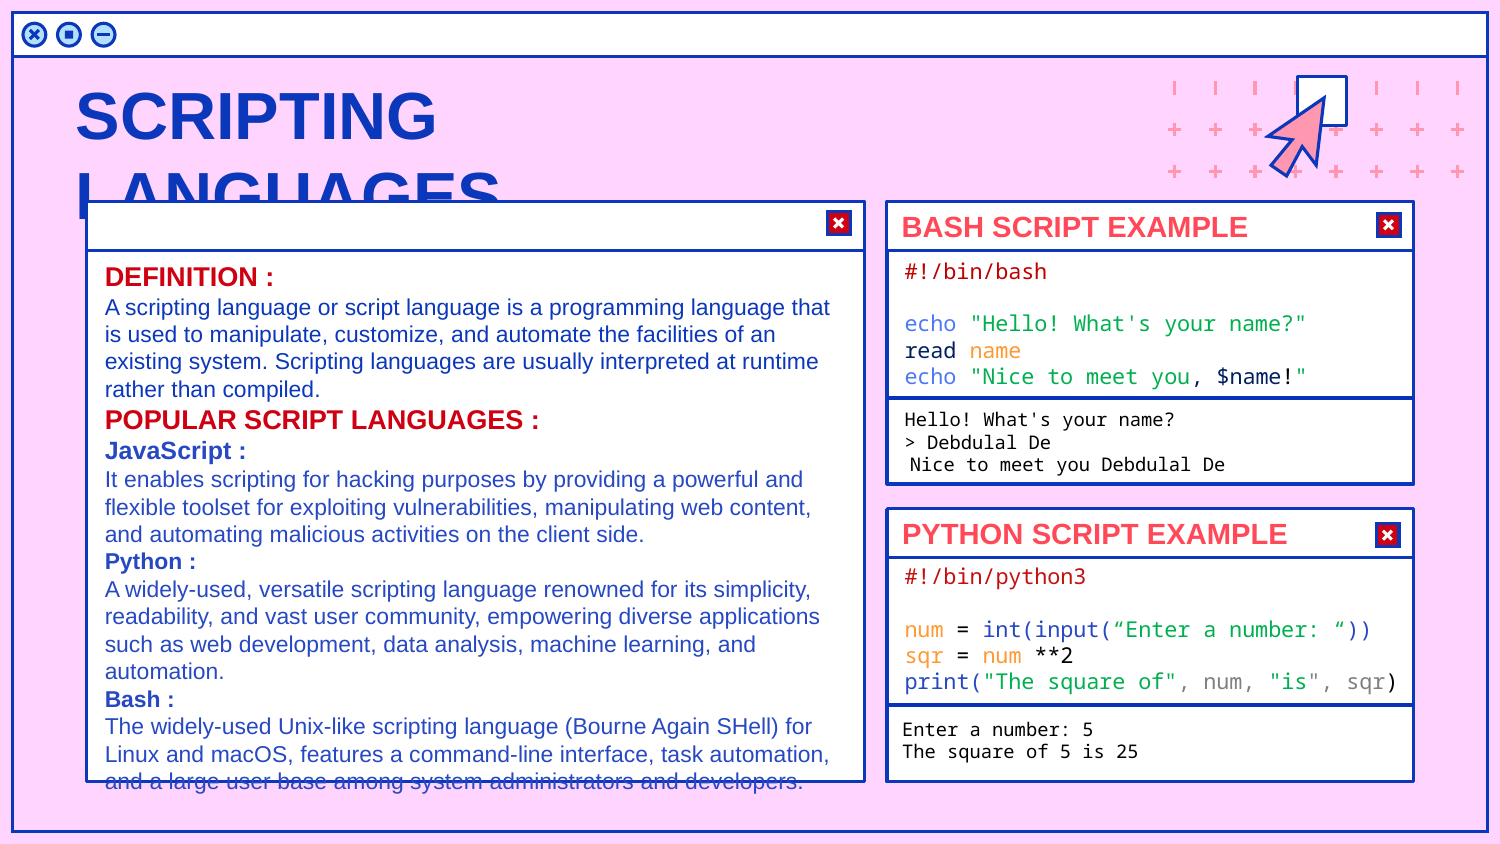

# SCRIPTING LANGUAGES

BASH SCRIPT EXAMPLE

#!/bin/bash

echo "Hello! What's your name?"
read name
echo "Nice to meet you, $name!"
DEFINITION :
A scripting language or script language is a programming language that is used to manipulate, customize, and automate the facilities of an existing system. Scripting languages are usually interpreted at runtime rather than compiled.
POPULAR SCRIPT LANGUAGES :
JavaScript :
It enables scripting for hacking purposes by providing a powerful and flexible toolset for exploiting vulnerabilities, manipulating web content, and automating malicious activities on the client side.
Python :
A widely-used, versatile scripting language renowned for its simplicity, readability, and vast user community, empowering diverse applications such as web development, data analysis, machine learning, and automation.
Bash :
The widely-used Unix-like scripting language (Bourne Again SHell) for Linux and macOS, features a command-line interface, task automation, and a large user base among system administrators and developers.
Hello! What's your name?
> Debdulal De
 Nice to meet you Debdulal De
PYTHON SCRIPT EXAMPLE

#!/bin/python3

num = int(input(“Enter a number: “))
sqr = num **2
print("The square of", num, "is", sqr)
Enter a number: 5
The square of 5 is 25